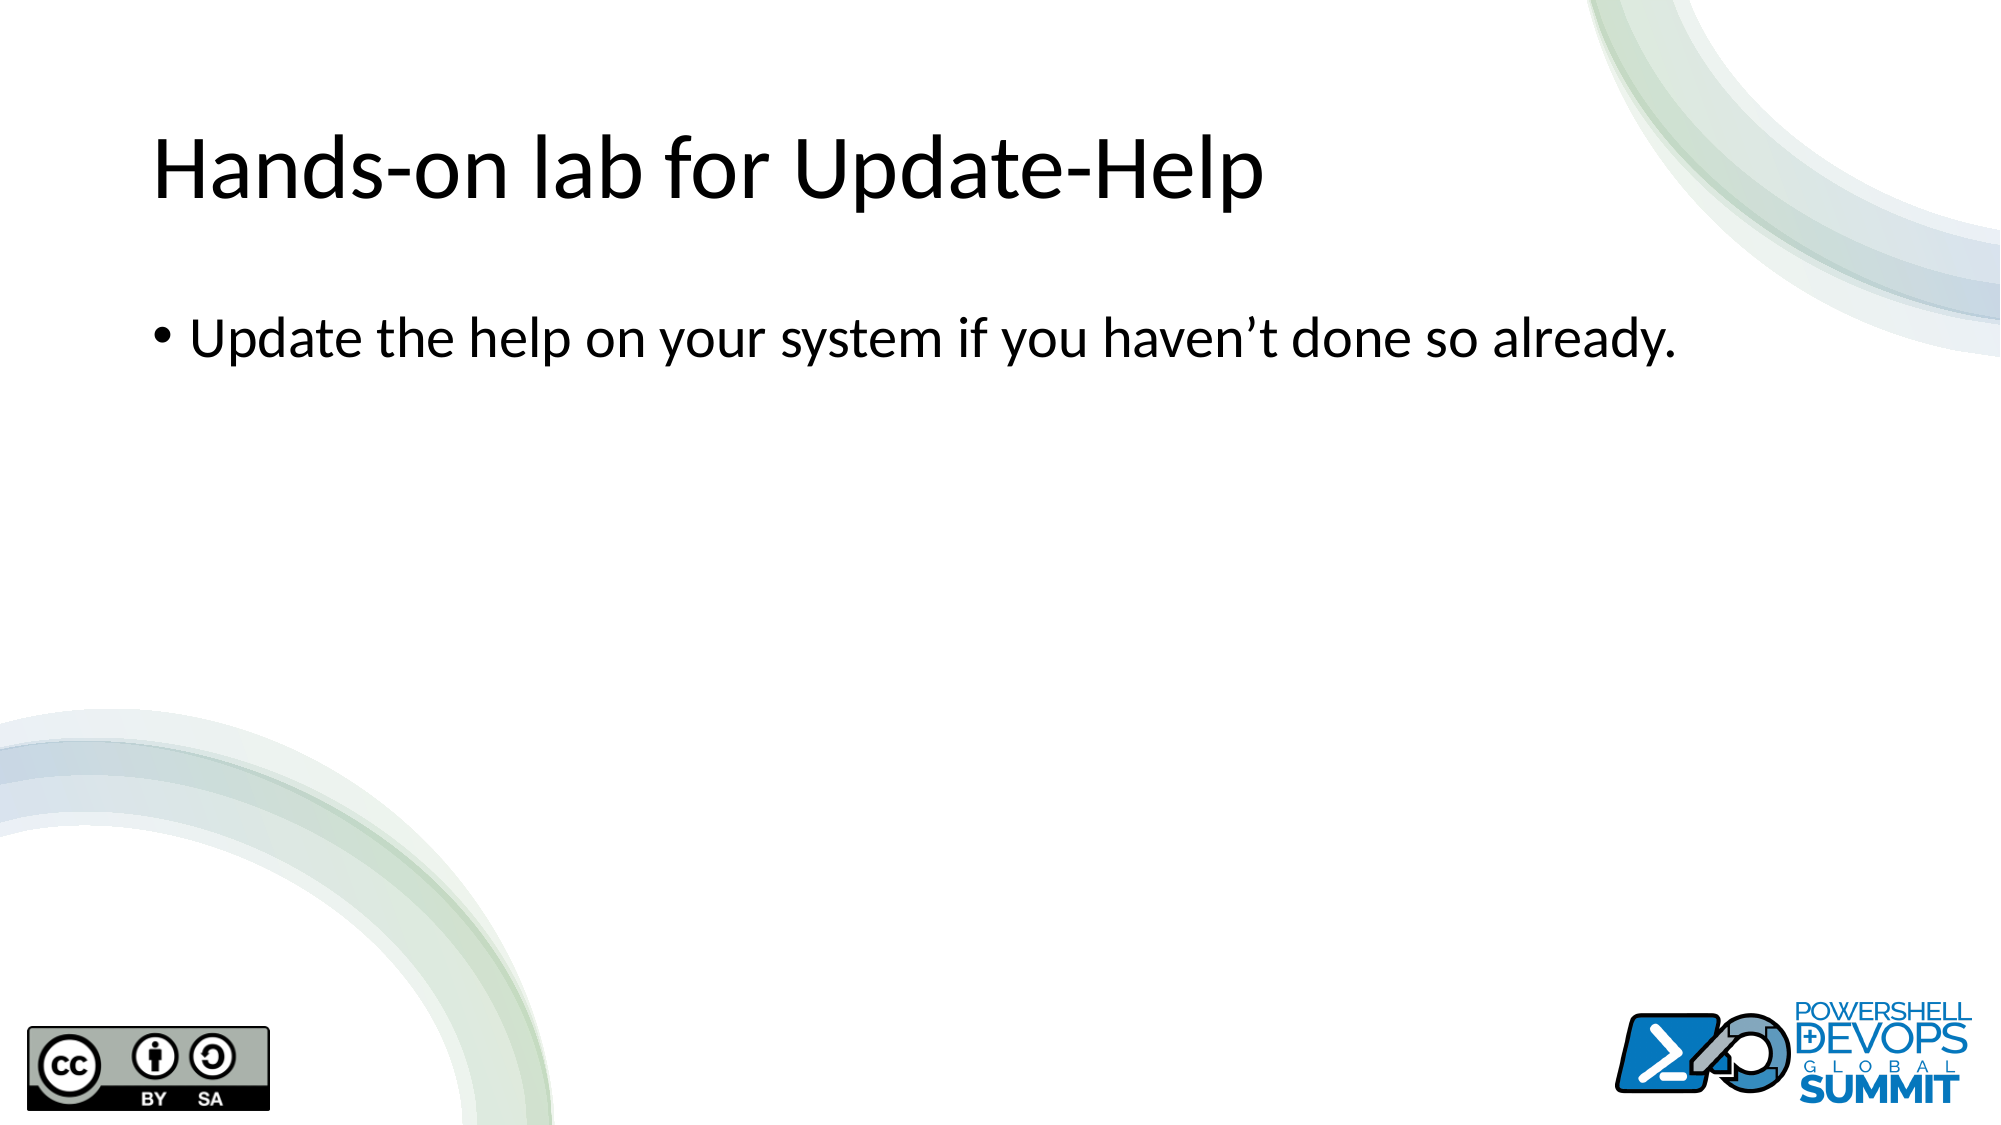

# Hands-on lab for Update-Help
Update the help on your system if you haven’t done so already.